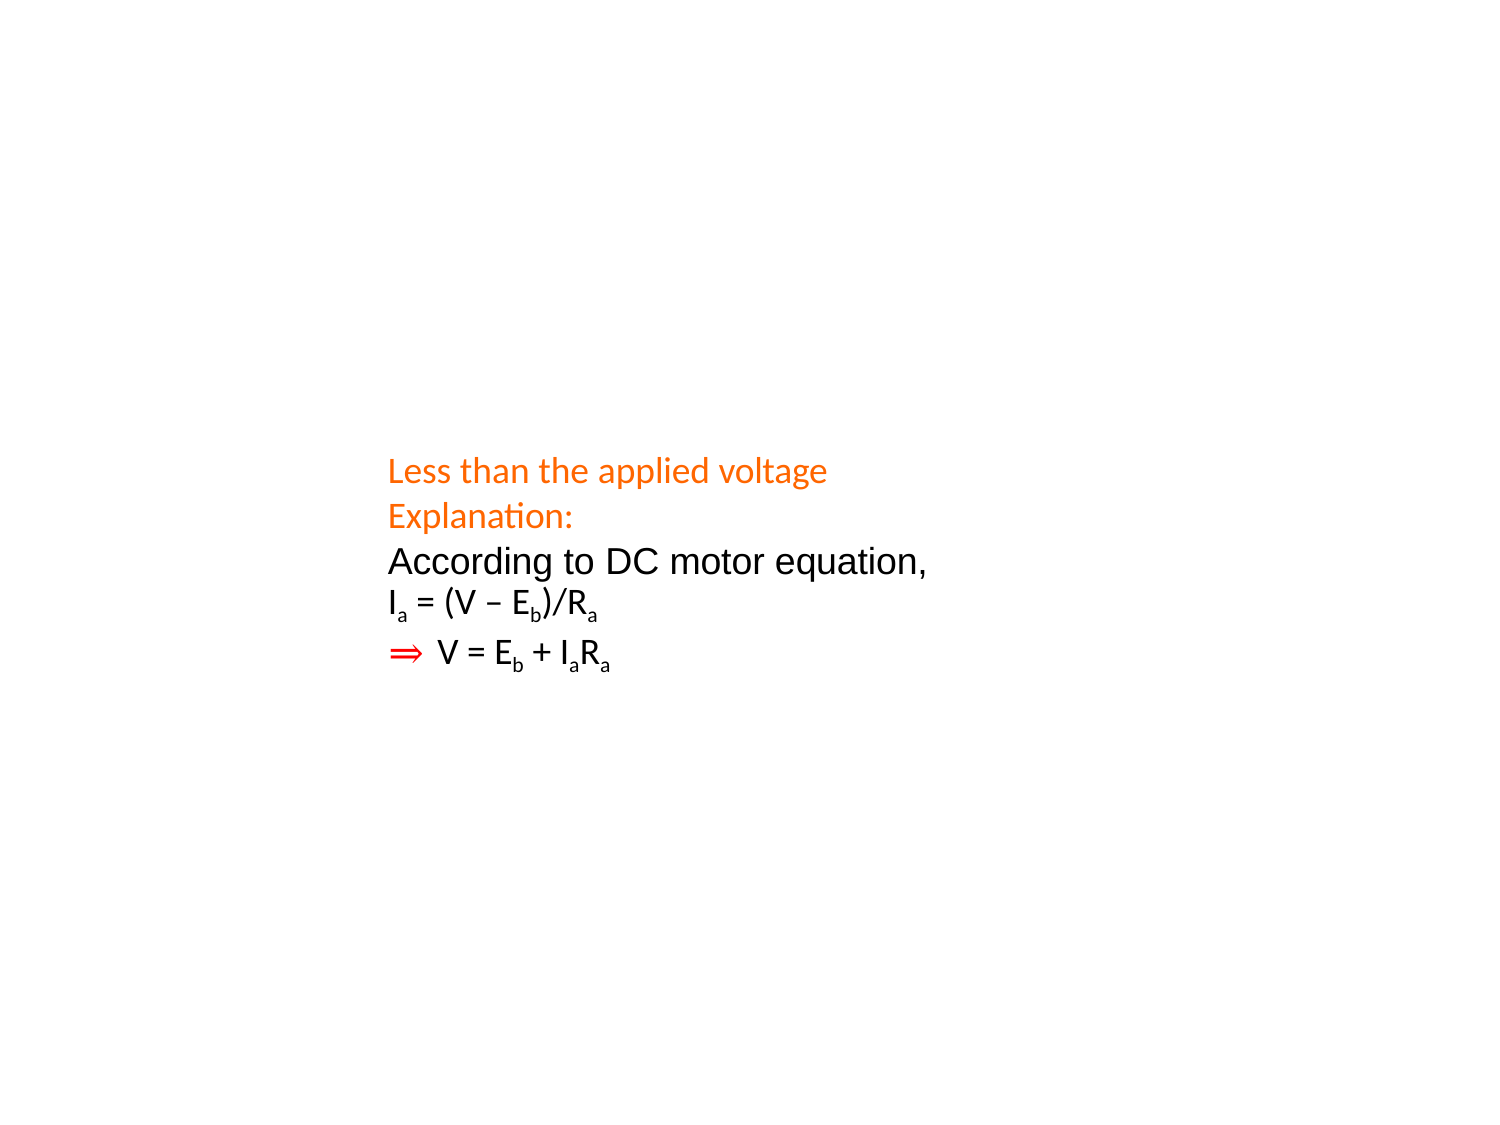

Less than the applied voltage  Explanation:
According to DC motor equation,
Ia = (V – Eb)/Ra
⇒ V = Eb + IaRa